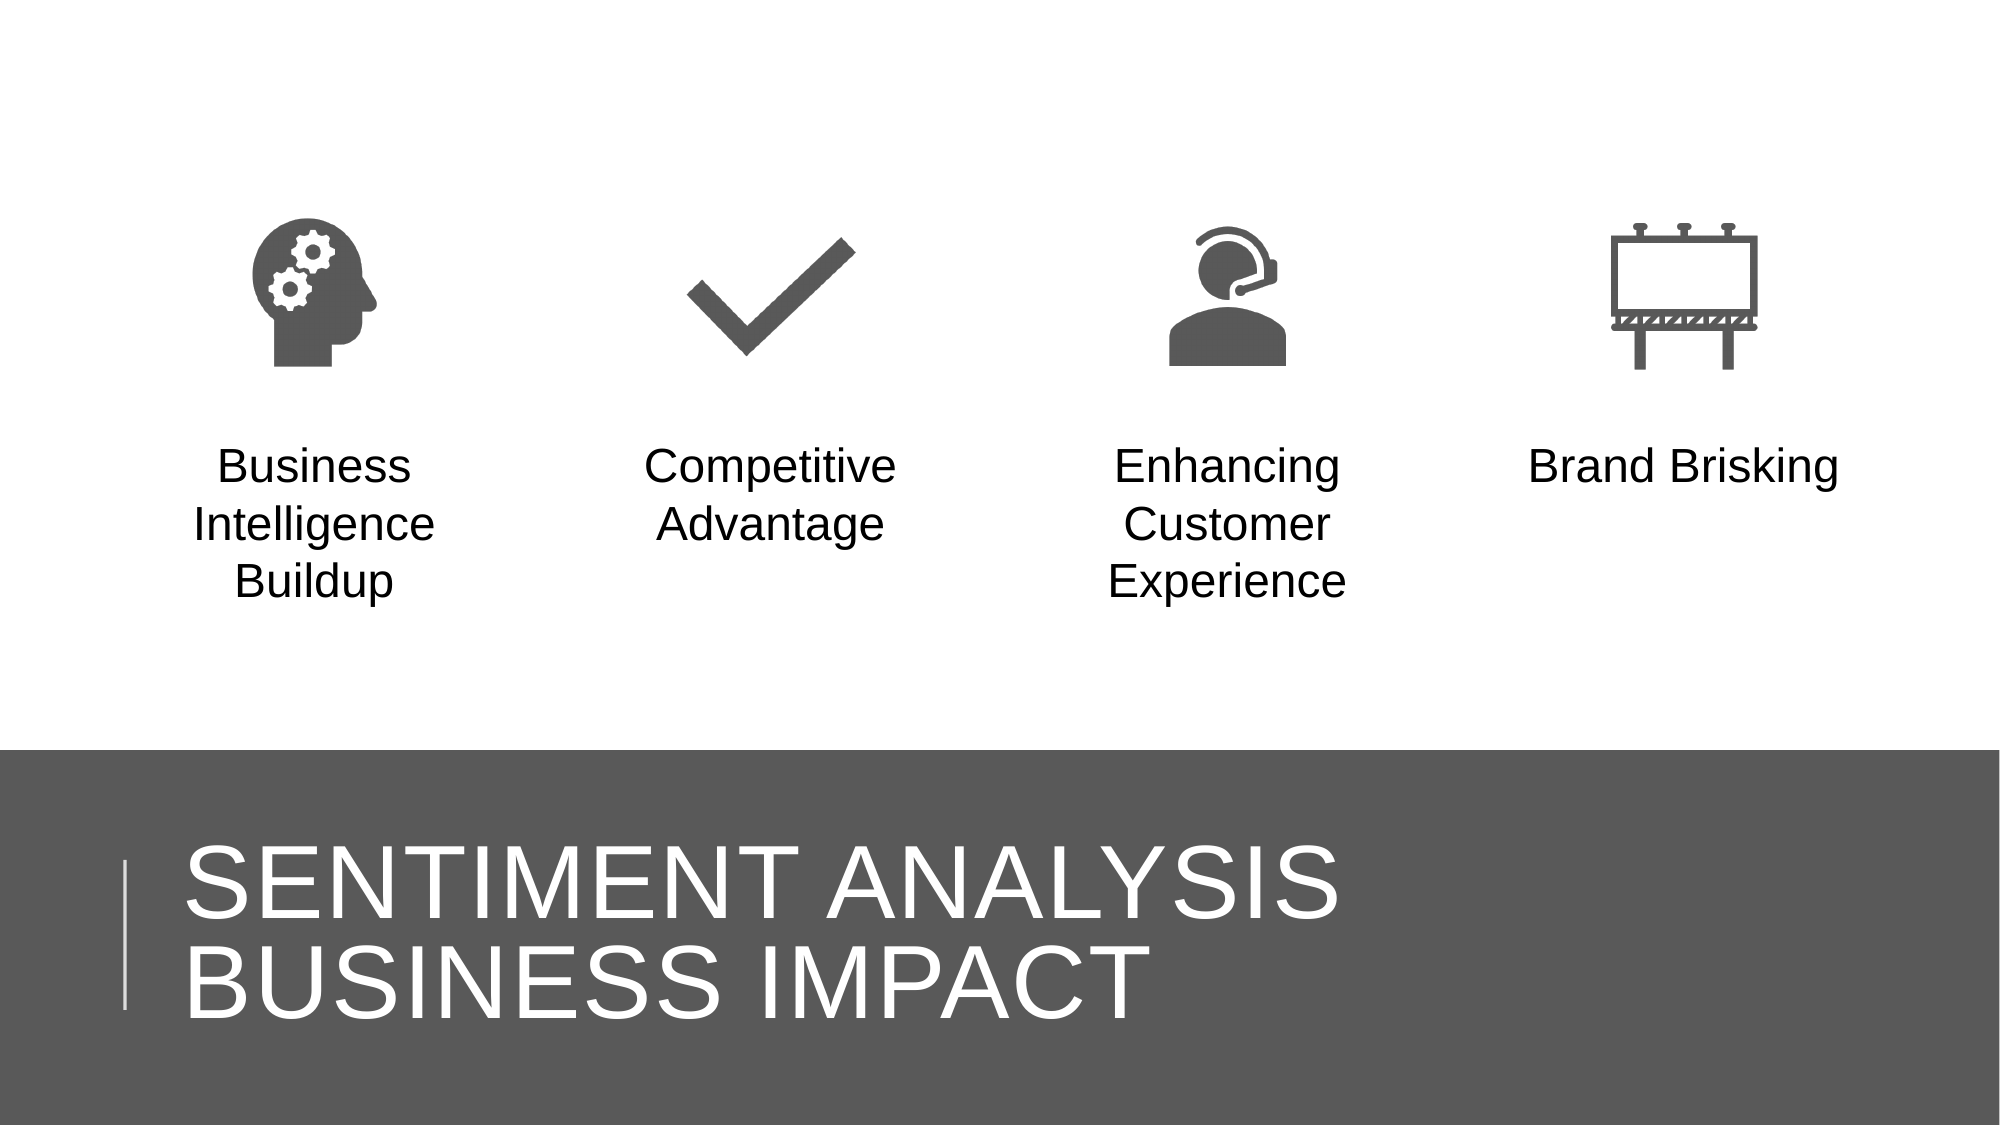

Business Intelligence Buildup
Competitive Advantage
Enhancing Customer Experience
Brand Brisking

# sentiment analysis Business Impact